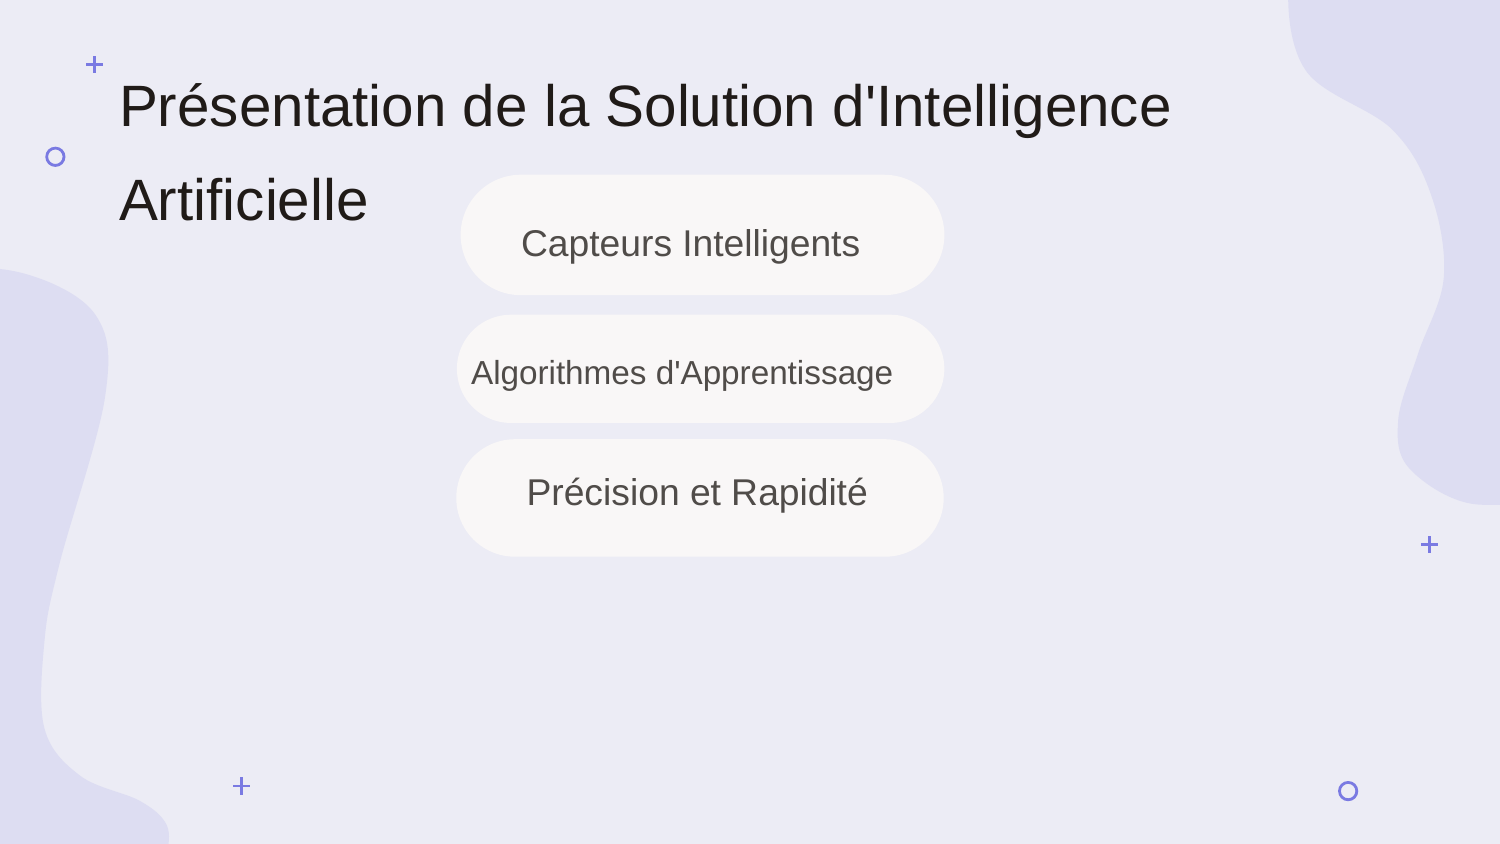

Présentation de la Solution d'Intelligence Artificielle

Capteurs Intelligents

Algorithmes d'Apprentissage

Précision et Rapidité